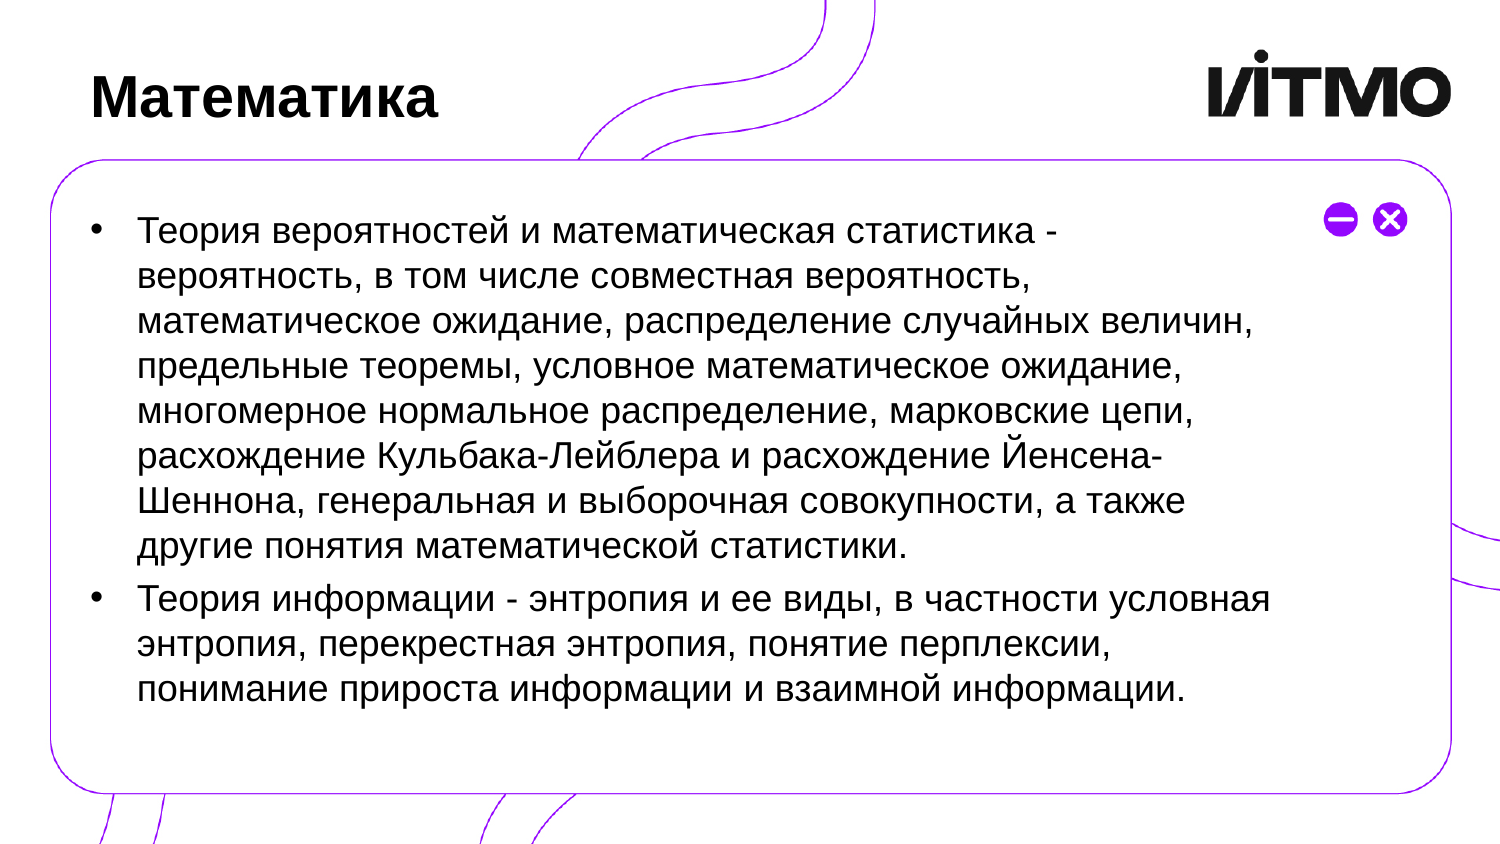

# Математика
Теория вероятностей и математическая статистика - вероятность, в том числе совместная вероятность, математическое ожидание, распределение случайных величин, предельные теоремы, условное математическое ожидание, многомерное нормальное распределение, марковские цепи, расхождение Кульбака-Лейблера и расхождение Йенсена-Шеннона, генеральная и выборочная совокупности, а также другие понятия математической статистики.
Теория информации - энтропия и ее виды, в частности условная энтропия, перекрестная энтропия, понятие перплексии, понимание прироста информации и взаимной информации.